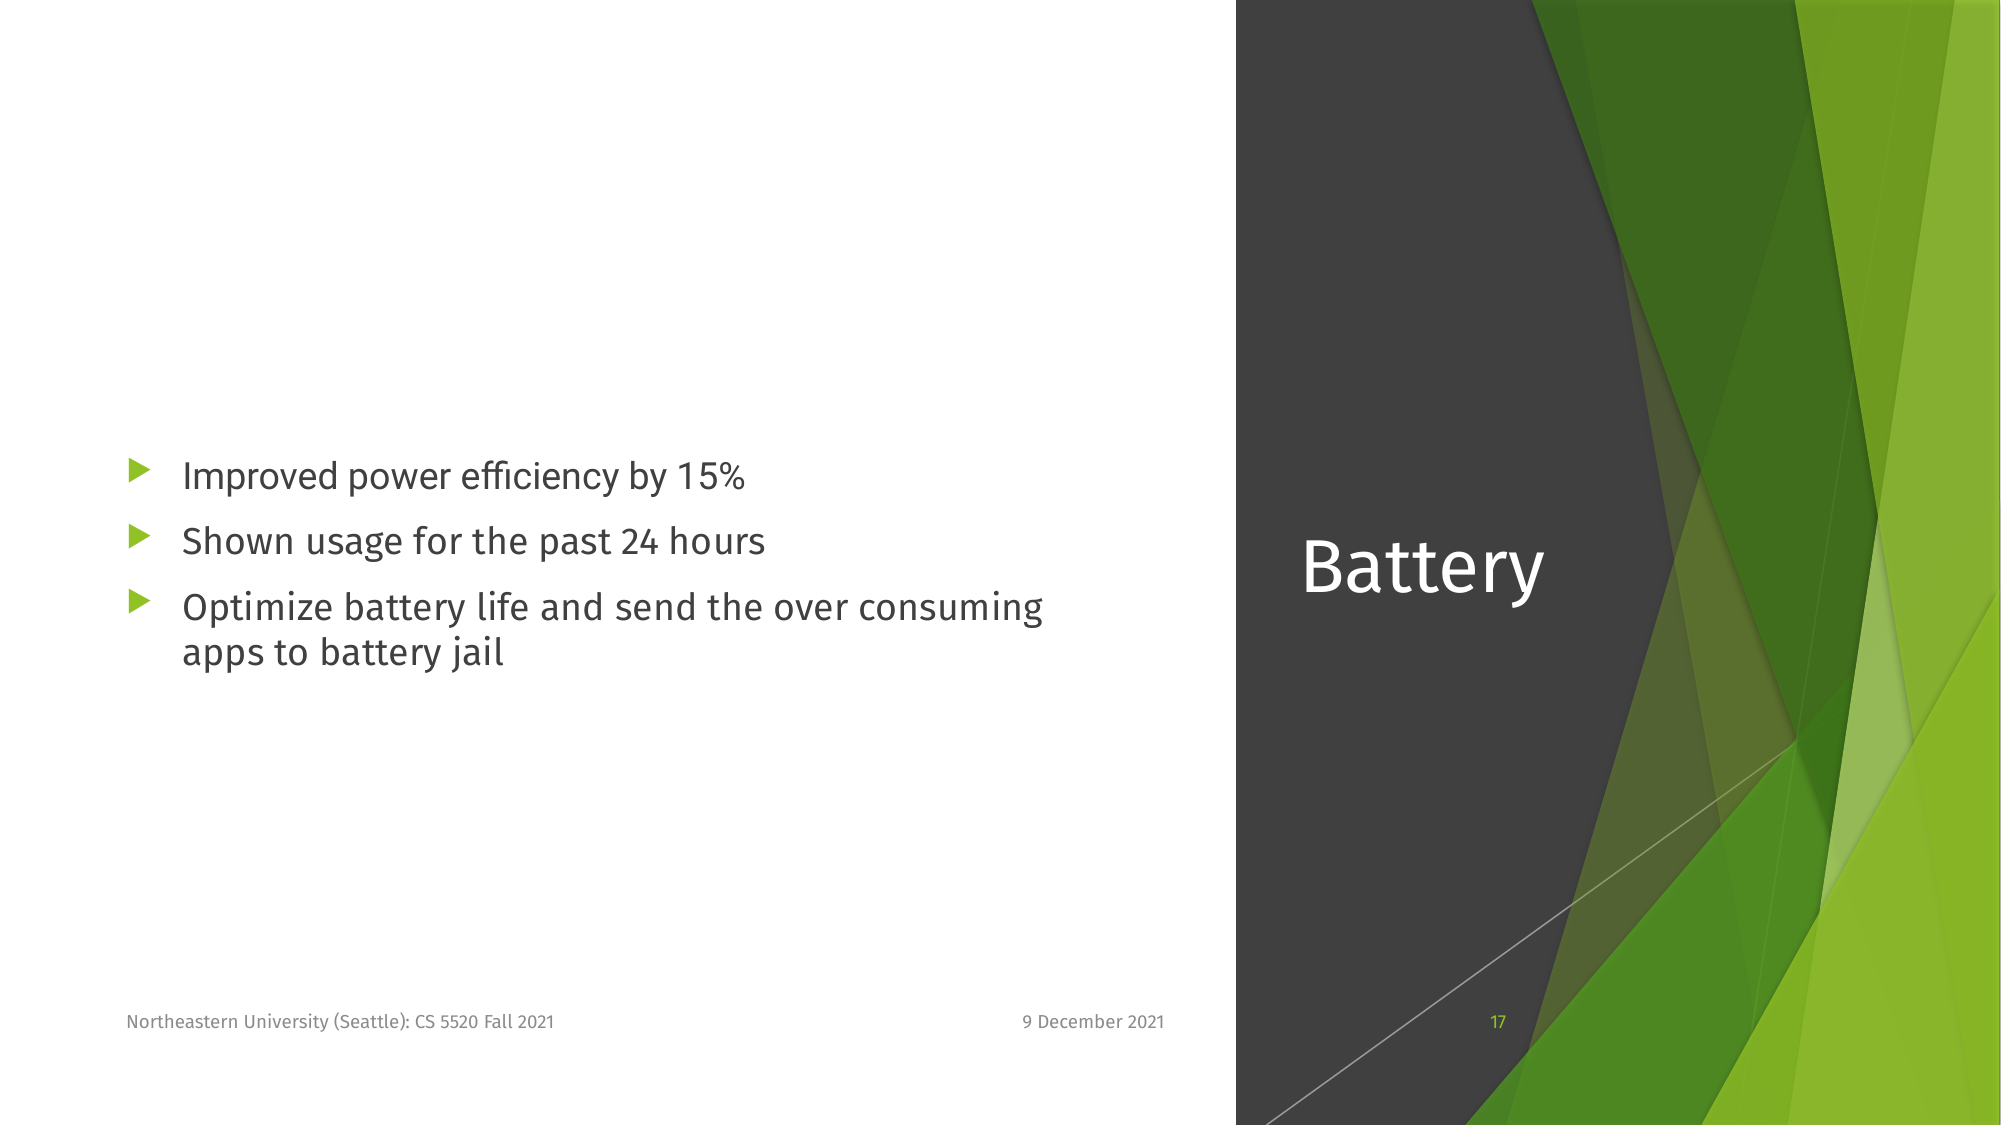

Improved power efficiency by 15%
Shown usage for the past 24 hours
Optimize battery life and send the over consuming apps to battery jail
# Battery

Northeastern University (Seattle): CS 5520 Fall 2021
9 December 2021
17